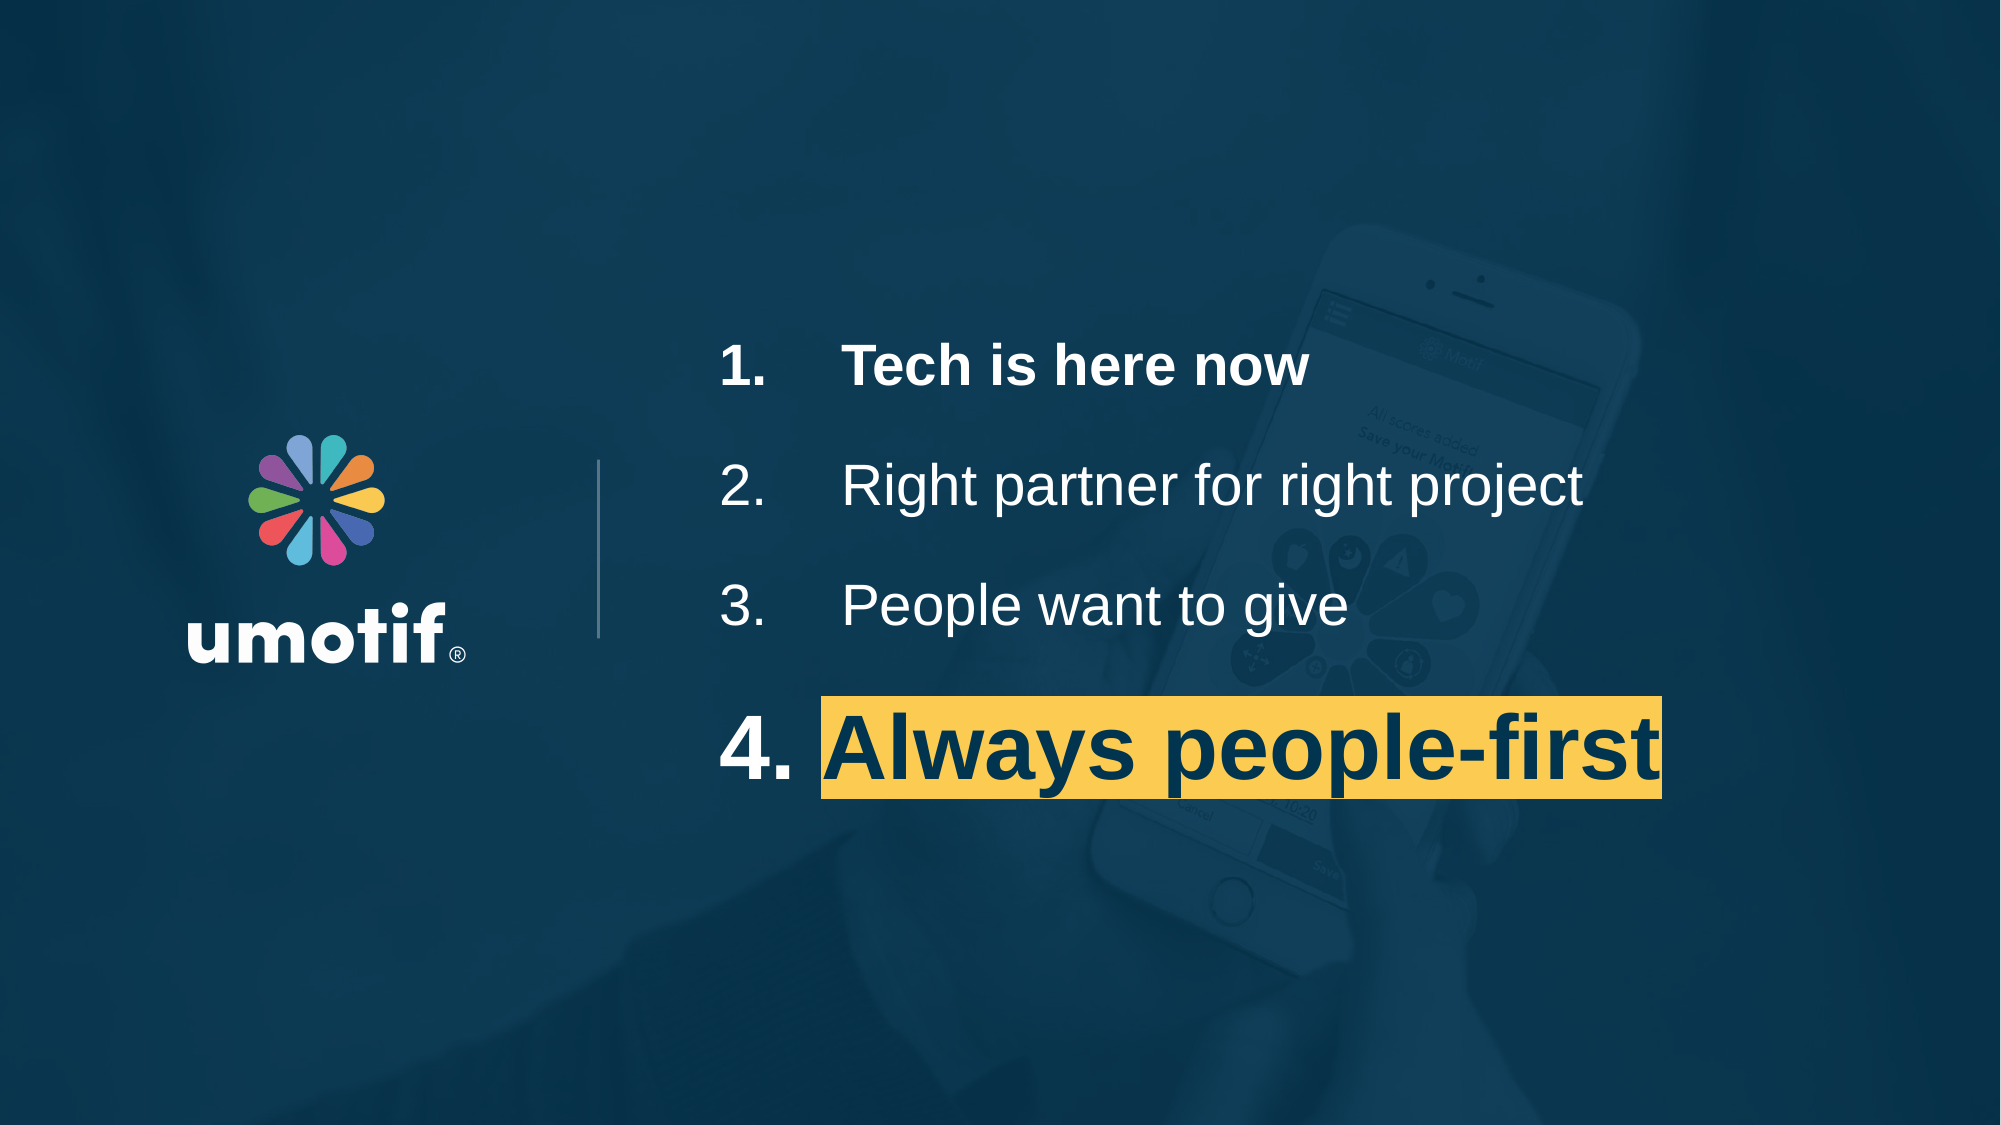

Tech is here now
Right partner for right project
People want to give
4. Always people-first